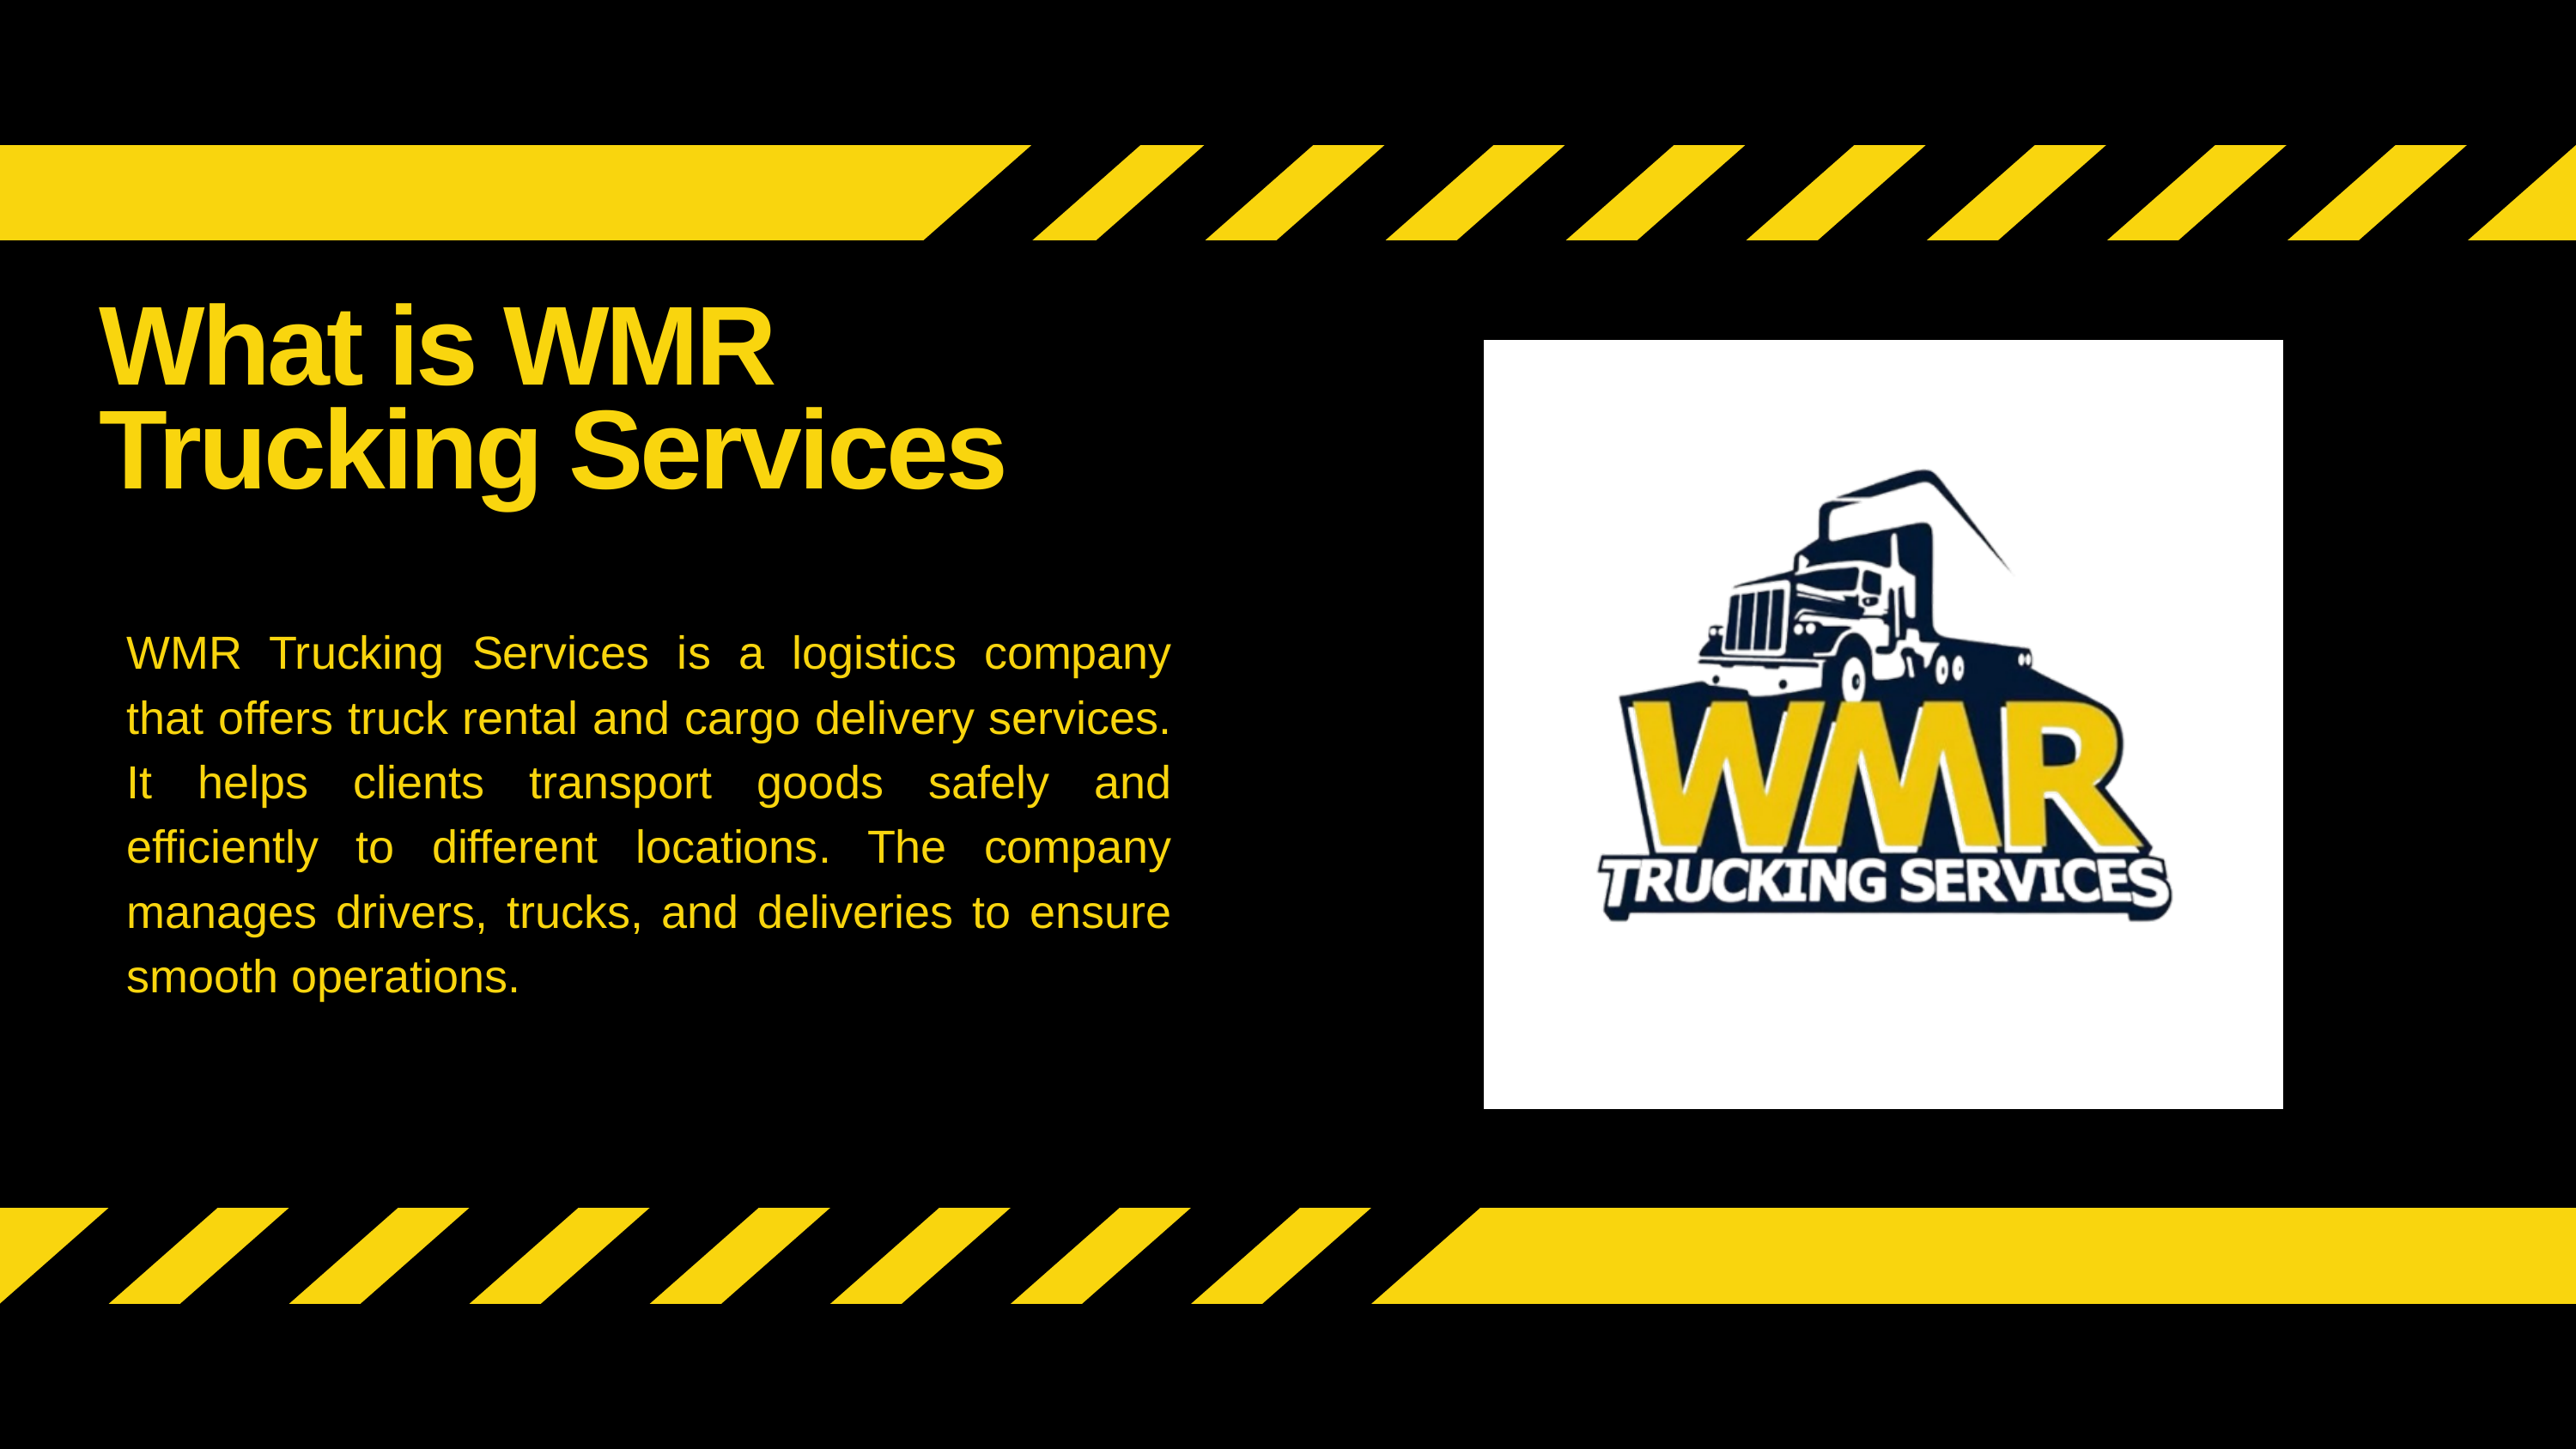

What is WMR
Trucking Services

WMR Trucking Services is a logistics company that offers truck rental and cargo delivery services. It helps clients transport goods safely and efficiently to different locations. The company manages drivers, trucks, and deliveries to ensure smooth operations.